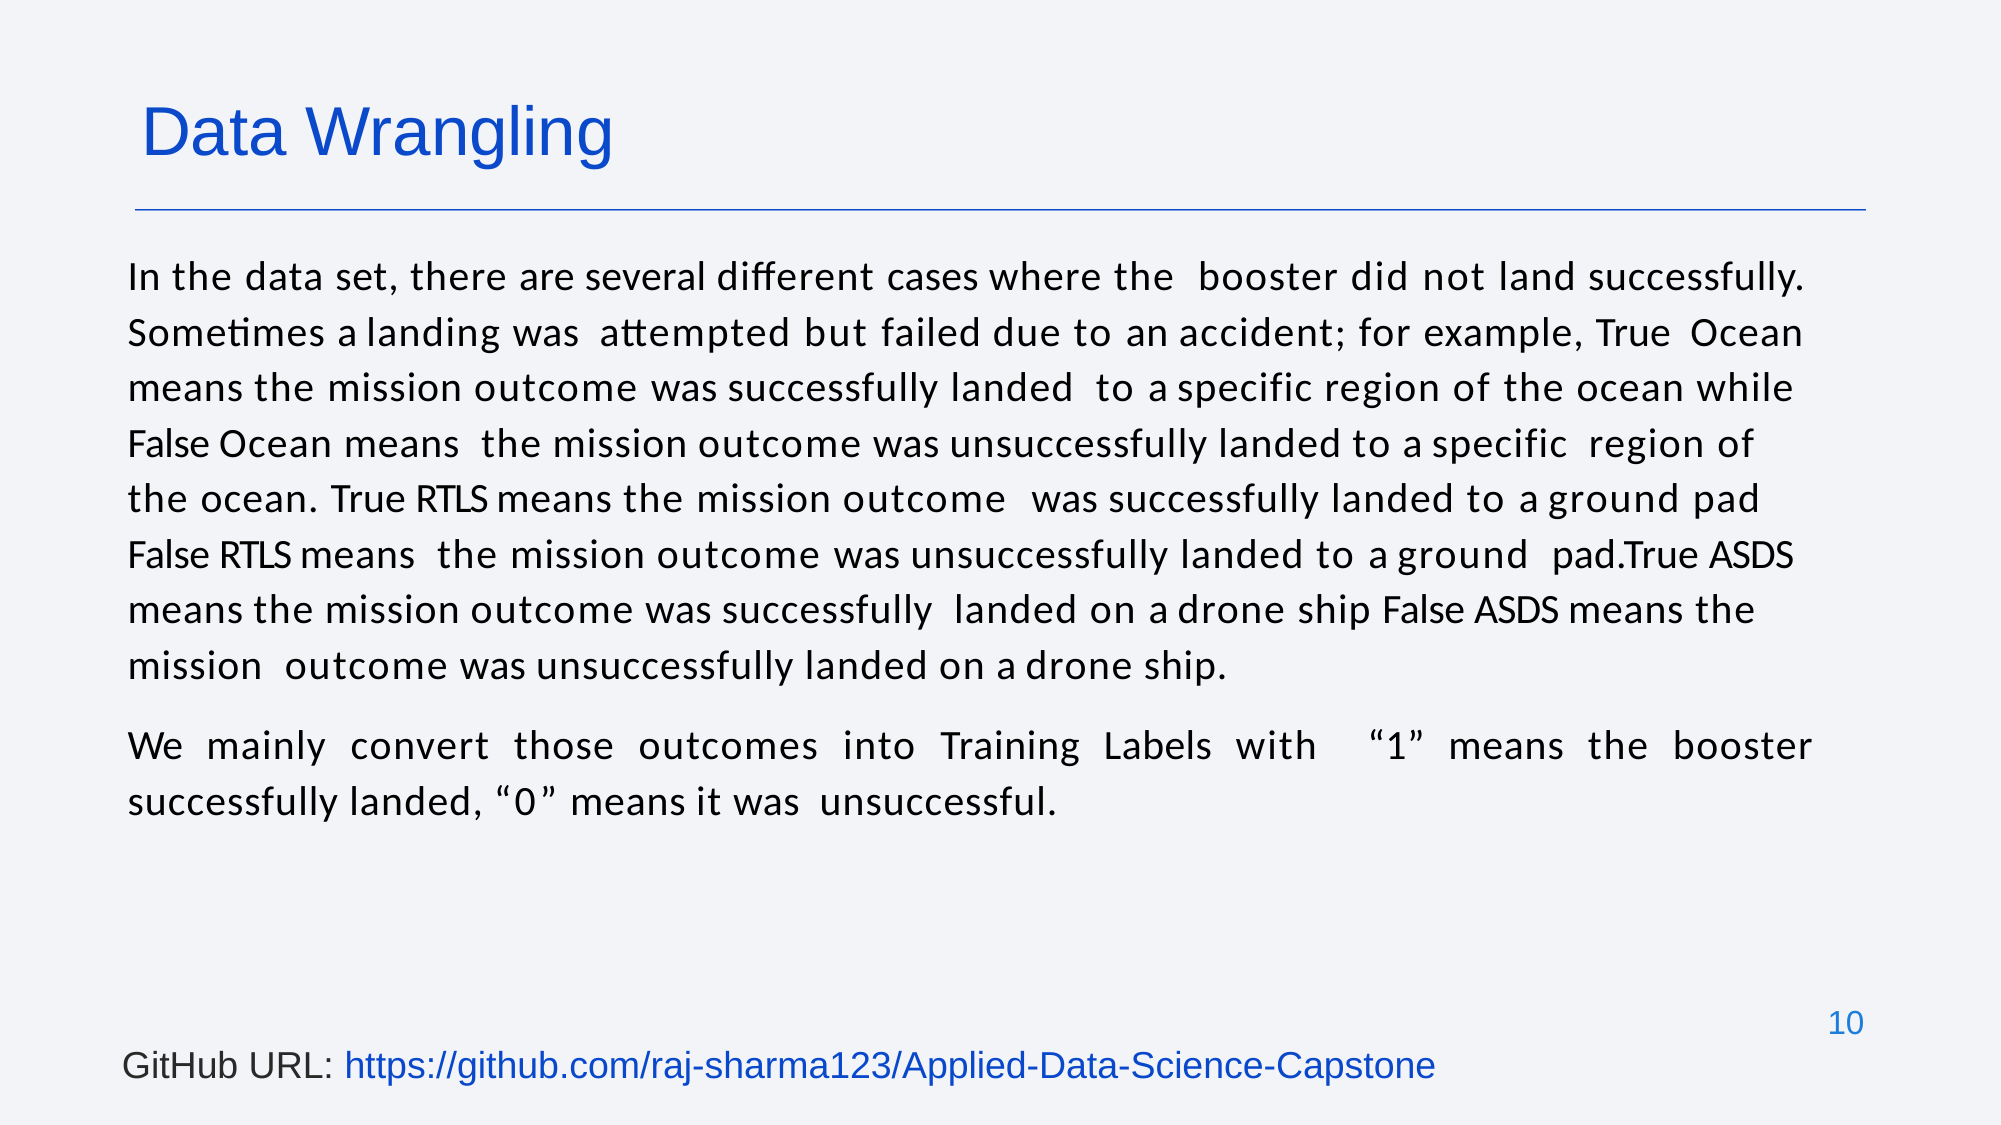

Data Wrangling
In the data set, there are several different cases where the  booster did not land successfully. Sometimes a landing was  attempted but failed due to an accident; for example, True  Ocean means the mission outcome was successfully landed  to a specific region of the ocean while False Ocean means  the mission outcome was unsuccessfully landed to a specific  region of the ocean. True RTLS means the mission outcome  was successfully landed to a ground pad False RTLS means  the mission outcome was unsuccessfully landed to a ground  pad.True ASDS means the mission outcome was successfully  landed on a drone ship False ASDS means the mission  outcome was unsuccessfully landed on a drone ship.
We mainly convert those outcomes into Training Labels with  “1” means the booster successfully landed, “0” means it was  unsuccessful.
10
GitHub URL: https://github.com/raj-sharma123/Applied-Data-Science-Capstone